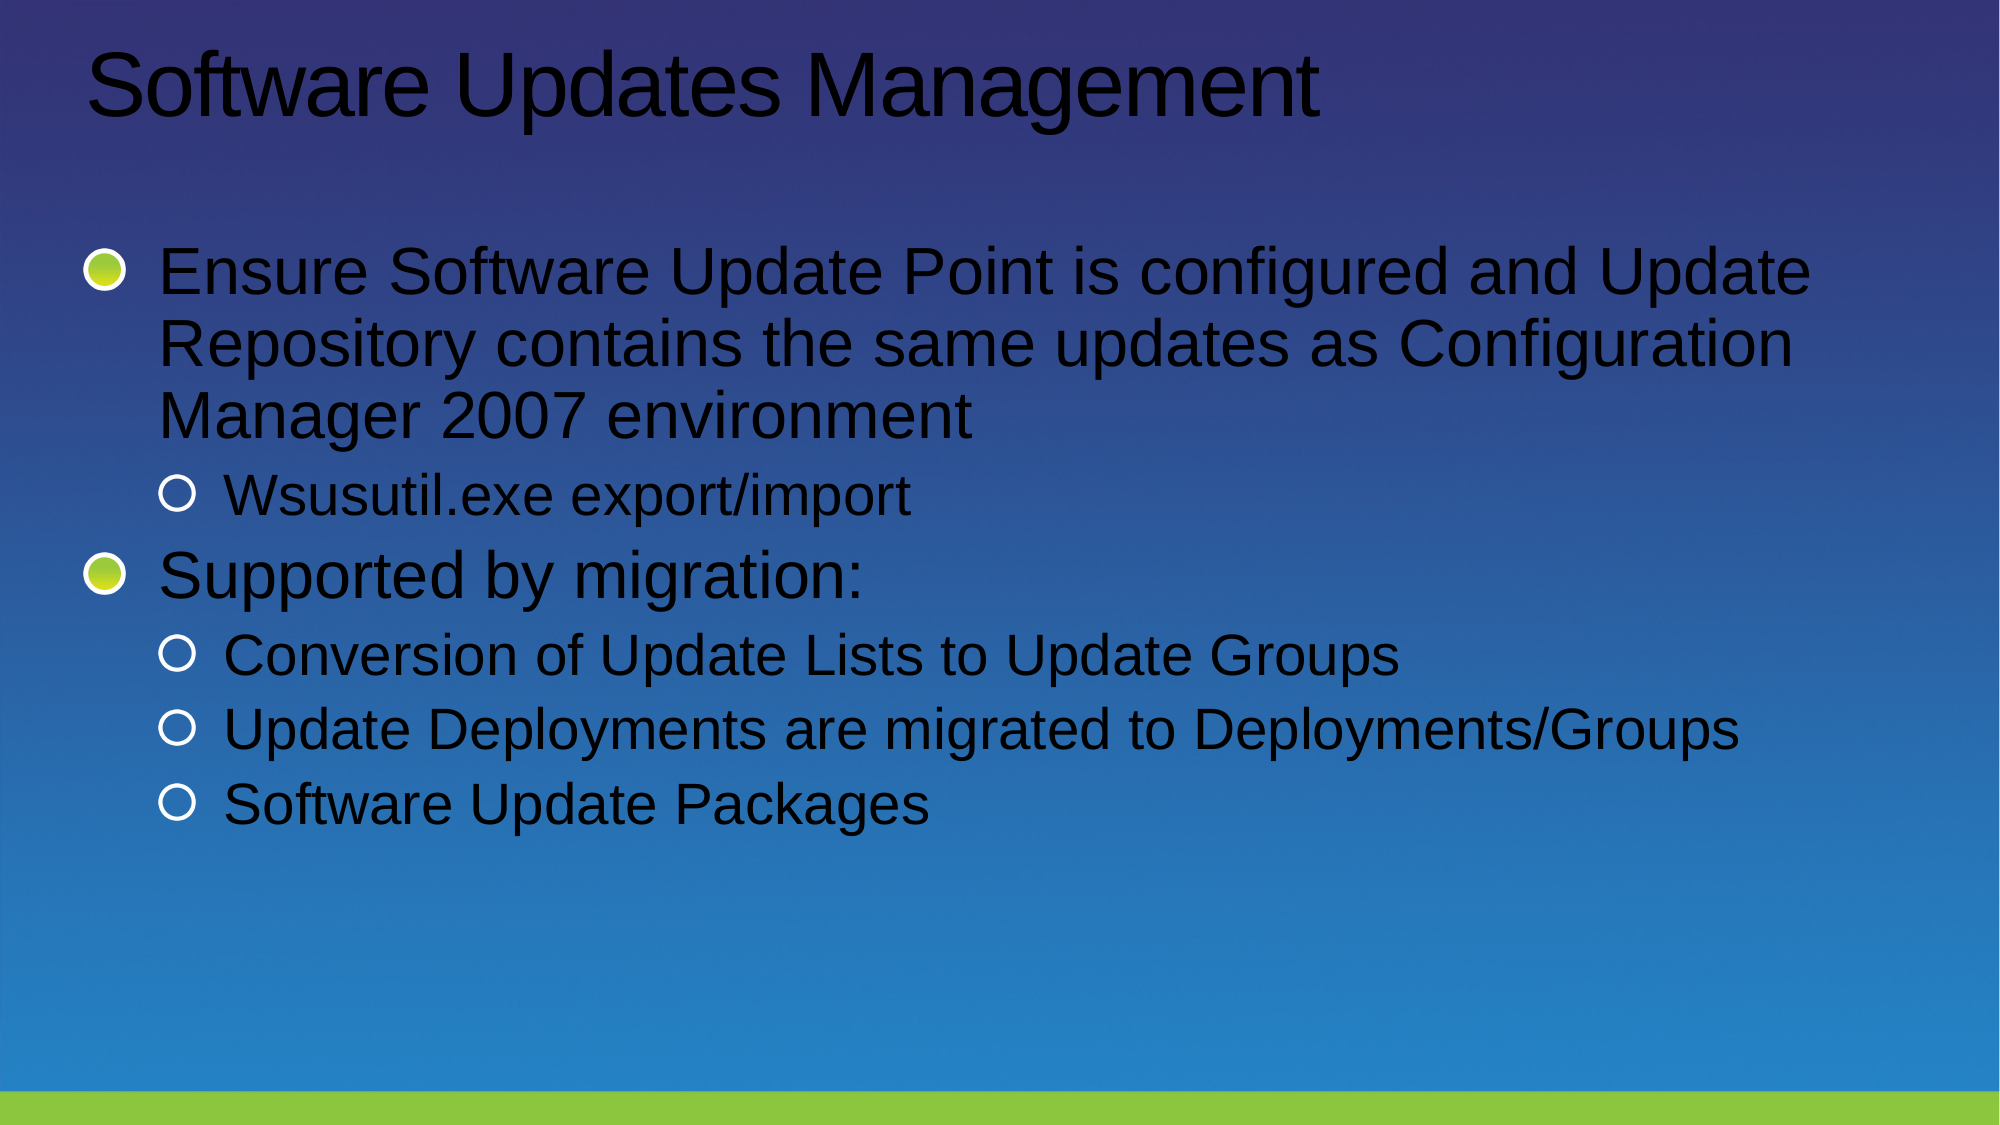

# Software Updates Management
Ensure Software Update Point is configured and Update Repository contains the same updates as Configuration Manager 2007 environment
Wsusutil.exe export/import
Supported by migration:
Conversion of Update Lists to Update Groups
Update Deployments are migrated to Deployments/Groups
Software Update Packages